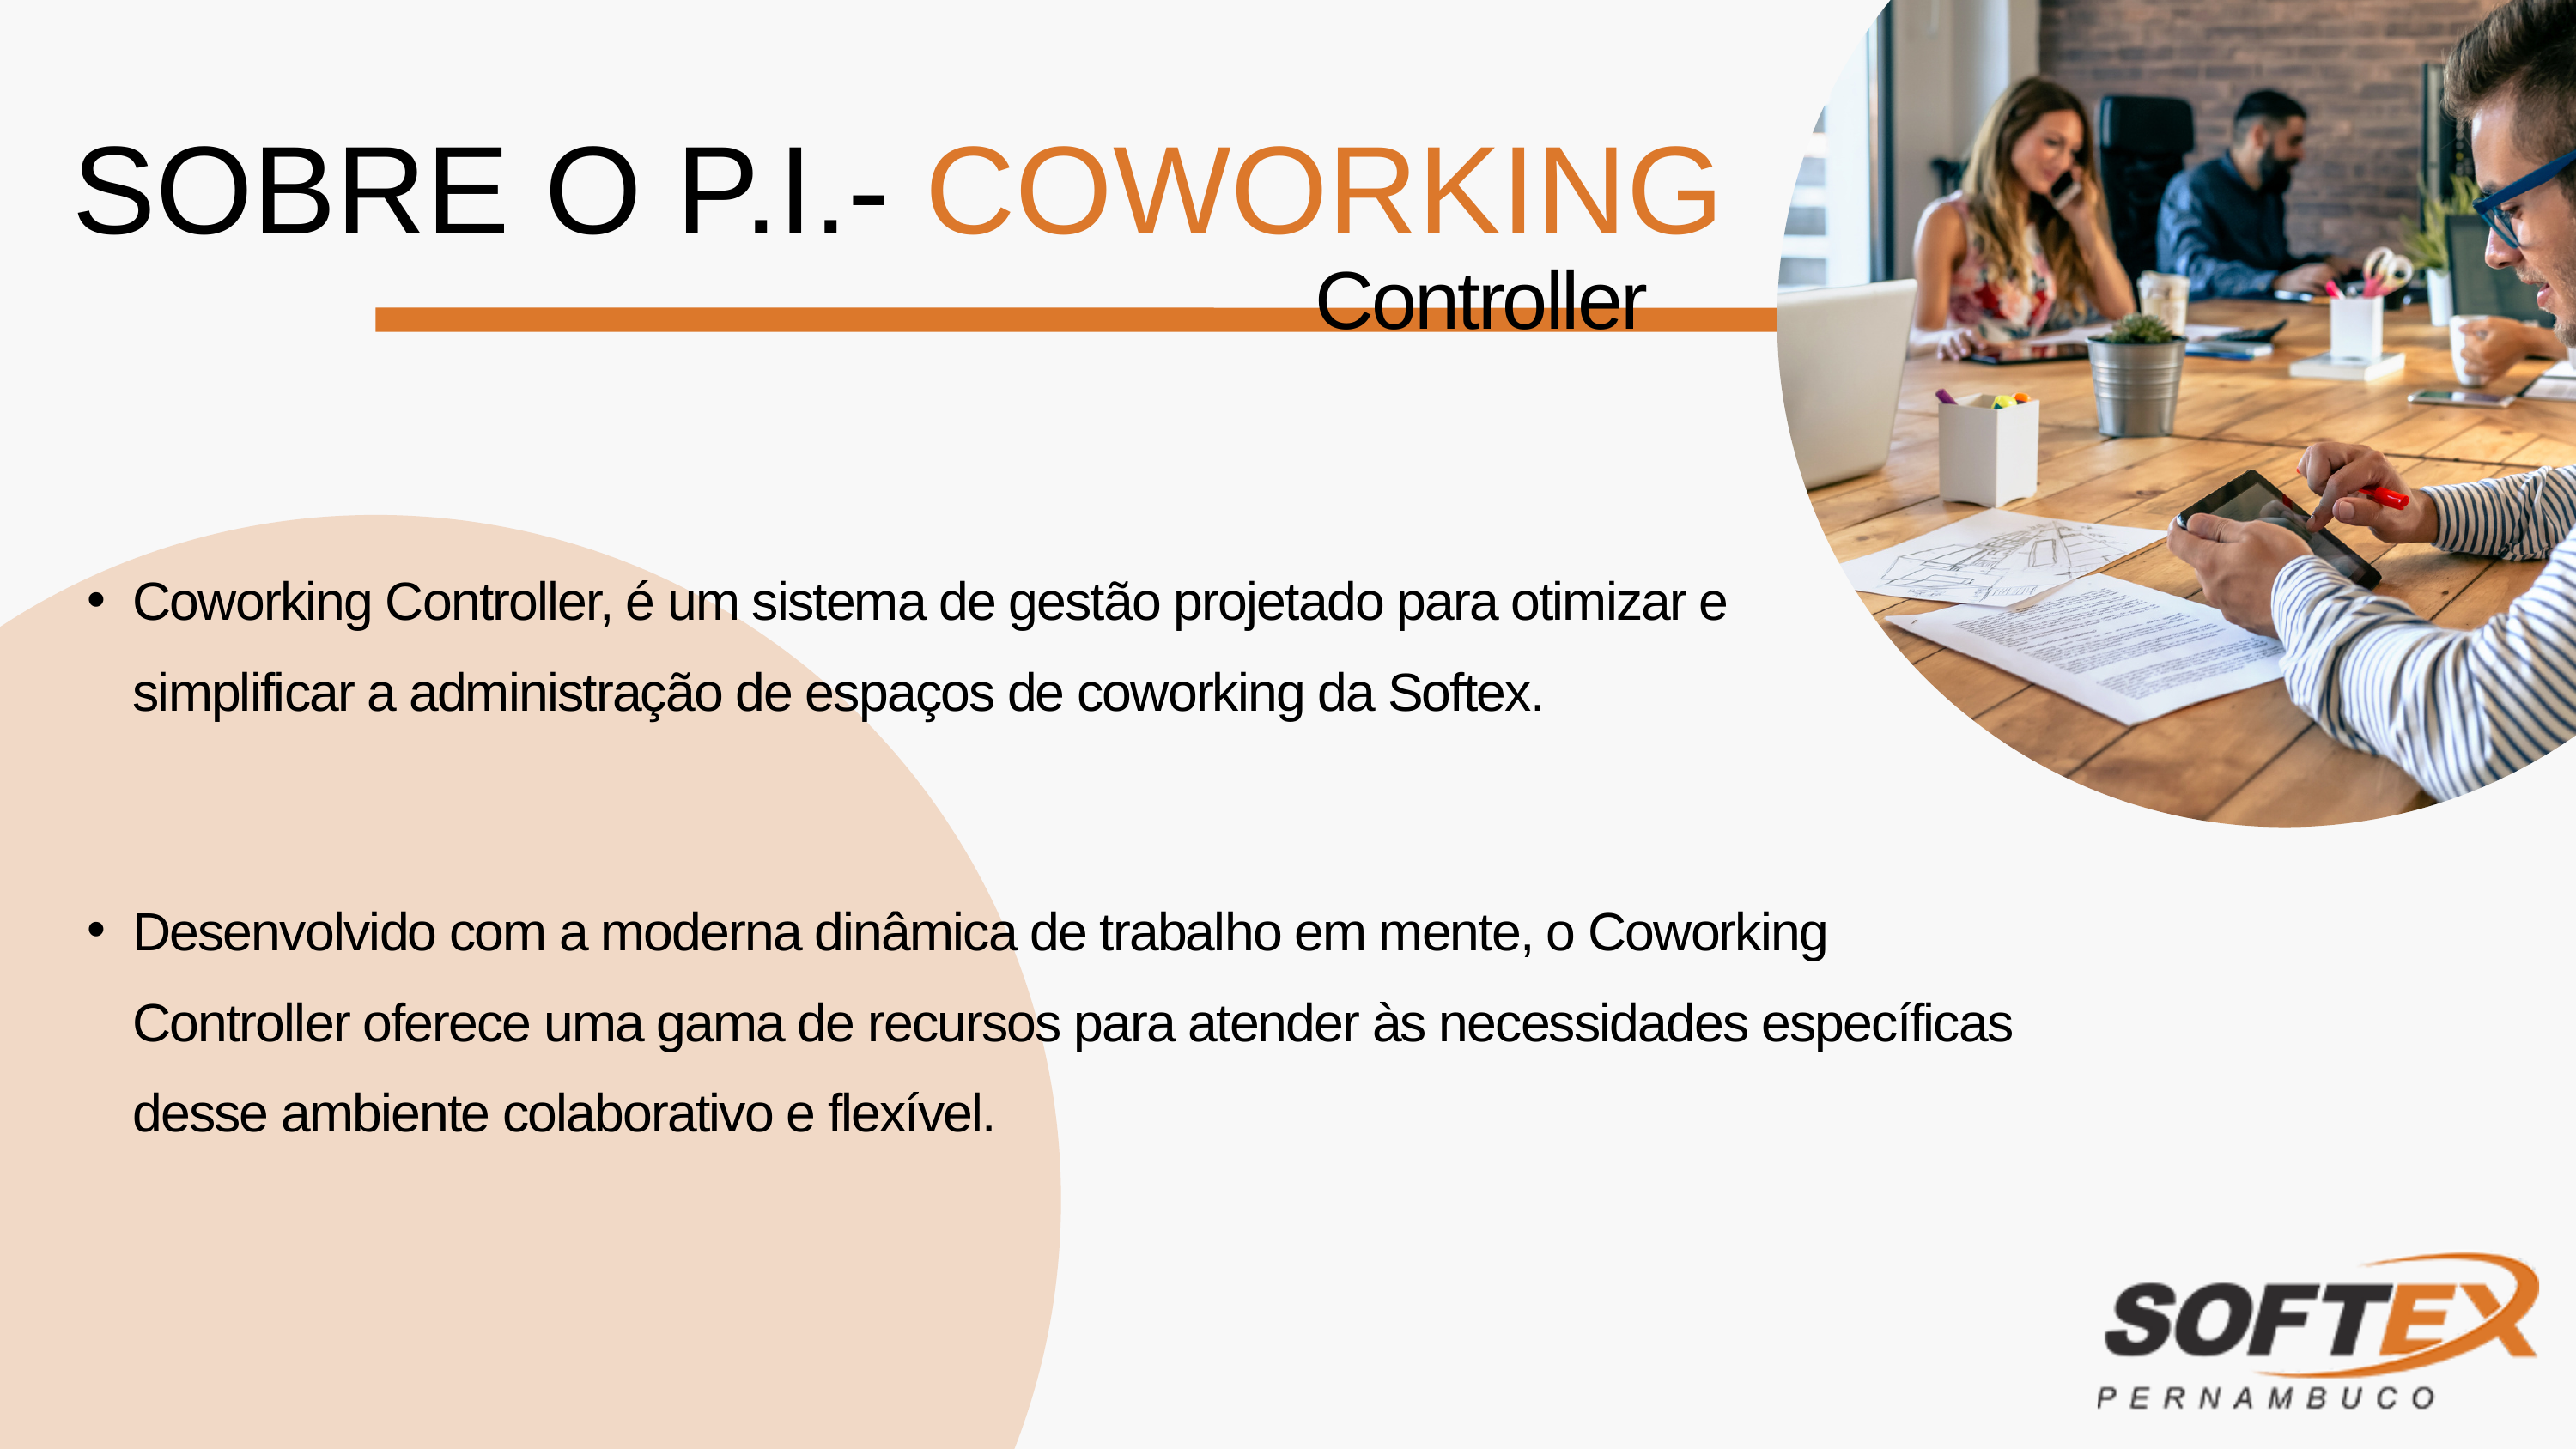

SOBRE O P.I.- COWORKING
 Controller

Coworking Controller, é um sistema de gestão projetado para otimizar e simplificar a administração de espaços de coworking da Softex.
Desenvolvido com a moderna dinâmica de trabalho em mente, o Coworking Controller oferece uma gama de recursos para atender às necessidades específicas desse ambiente colaborativo e flexível.